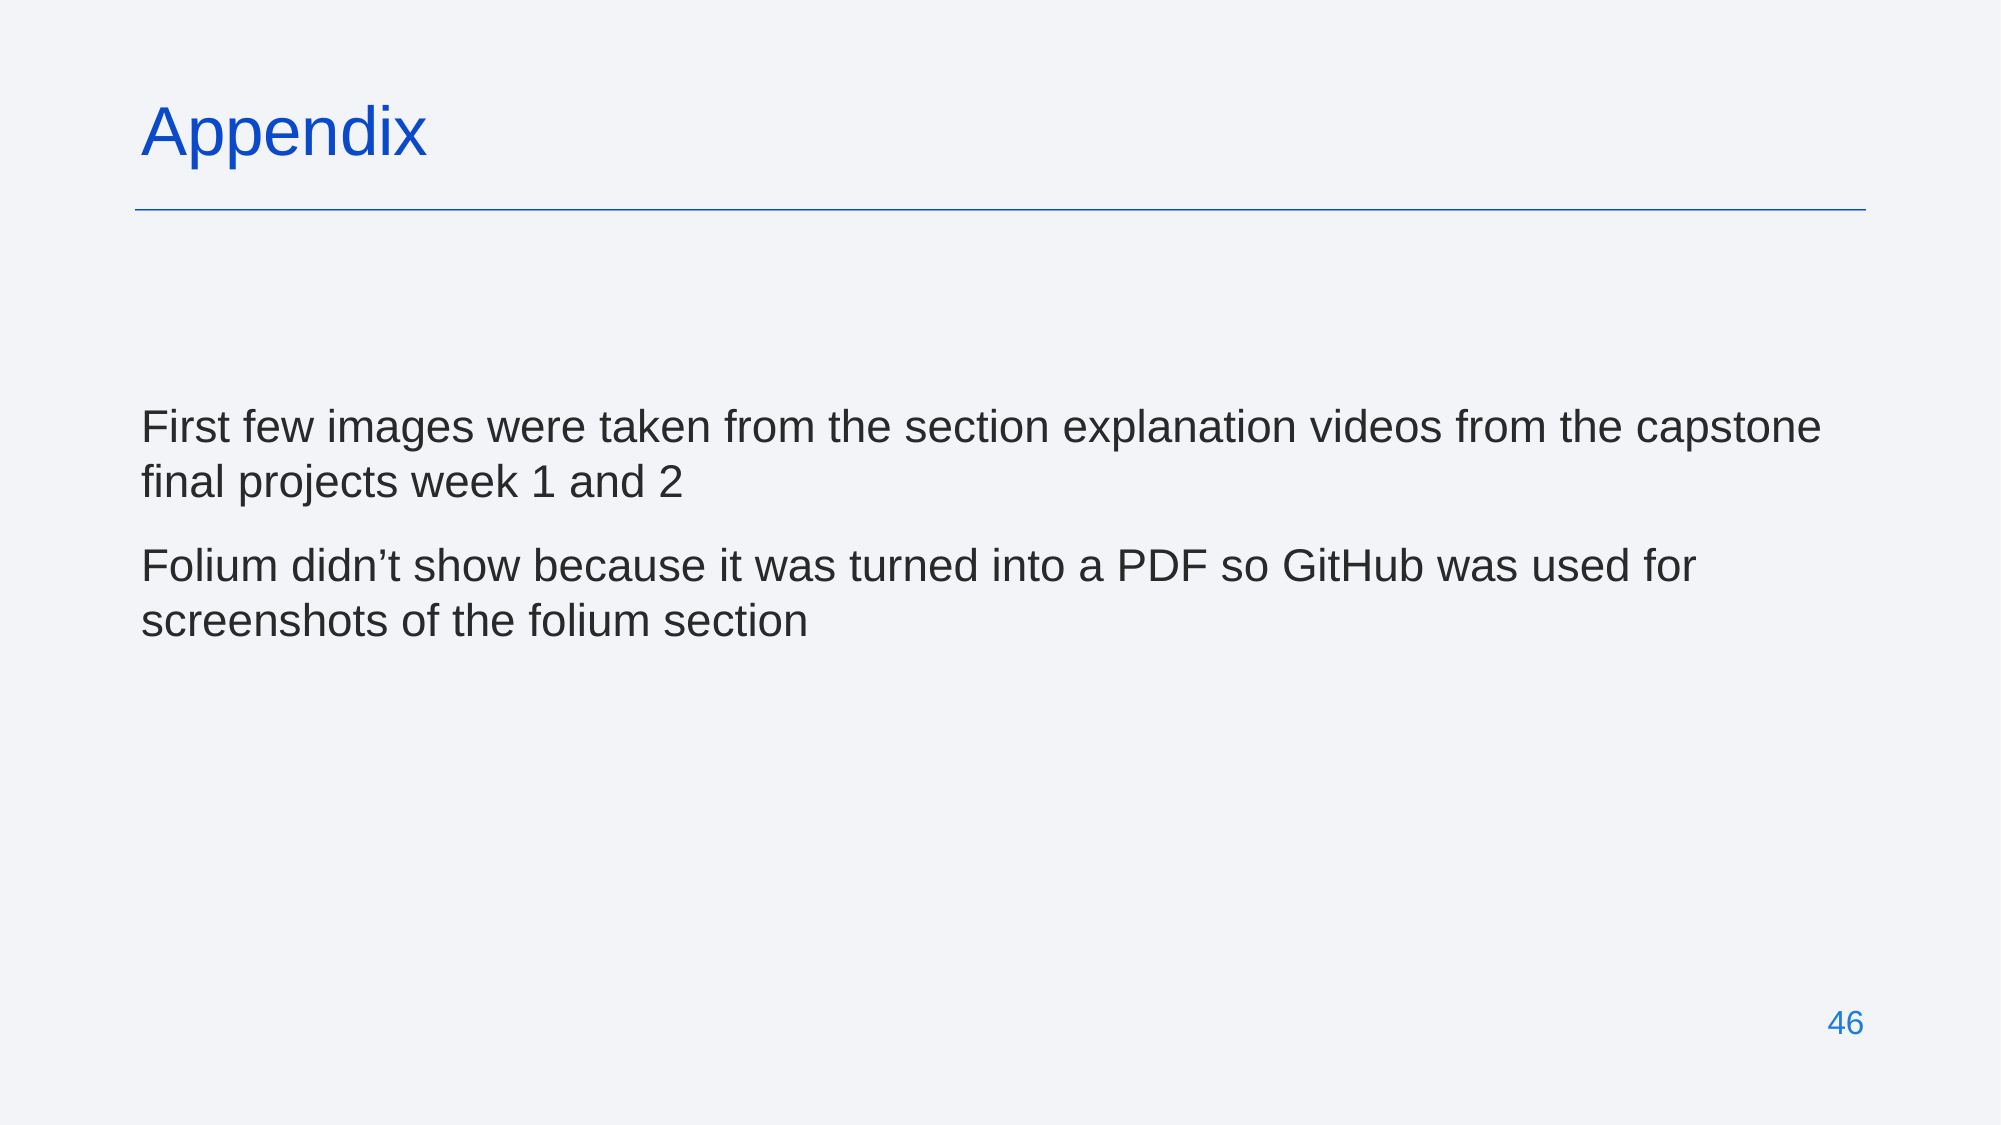

Appendix

First few images were taken from the section explanation videos from the capstone final projects week 1 and 2
Folium didn’t show because it was turned into a PDF so GitHub was used for screenshots of the folium section
46